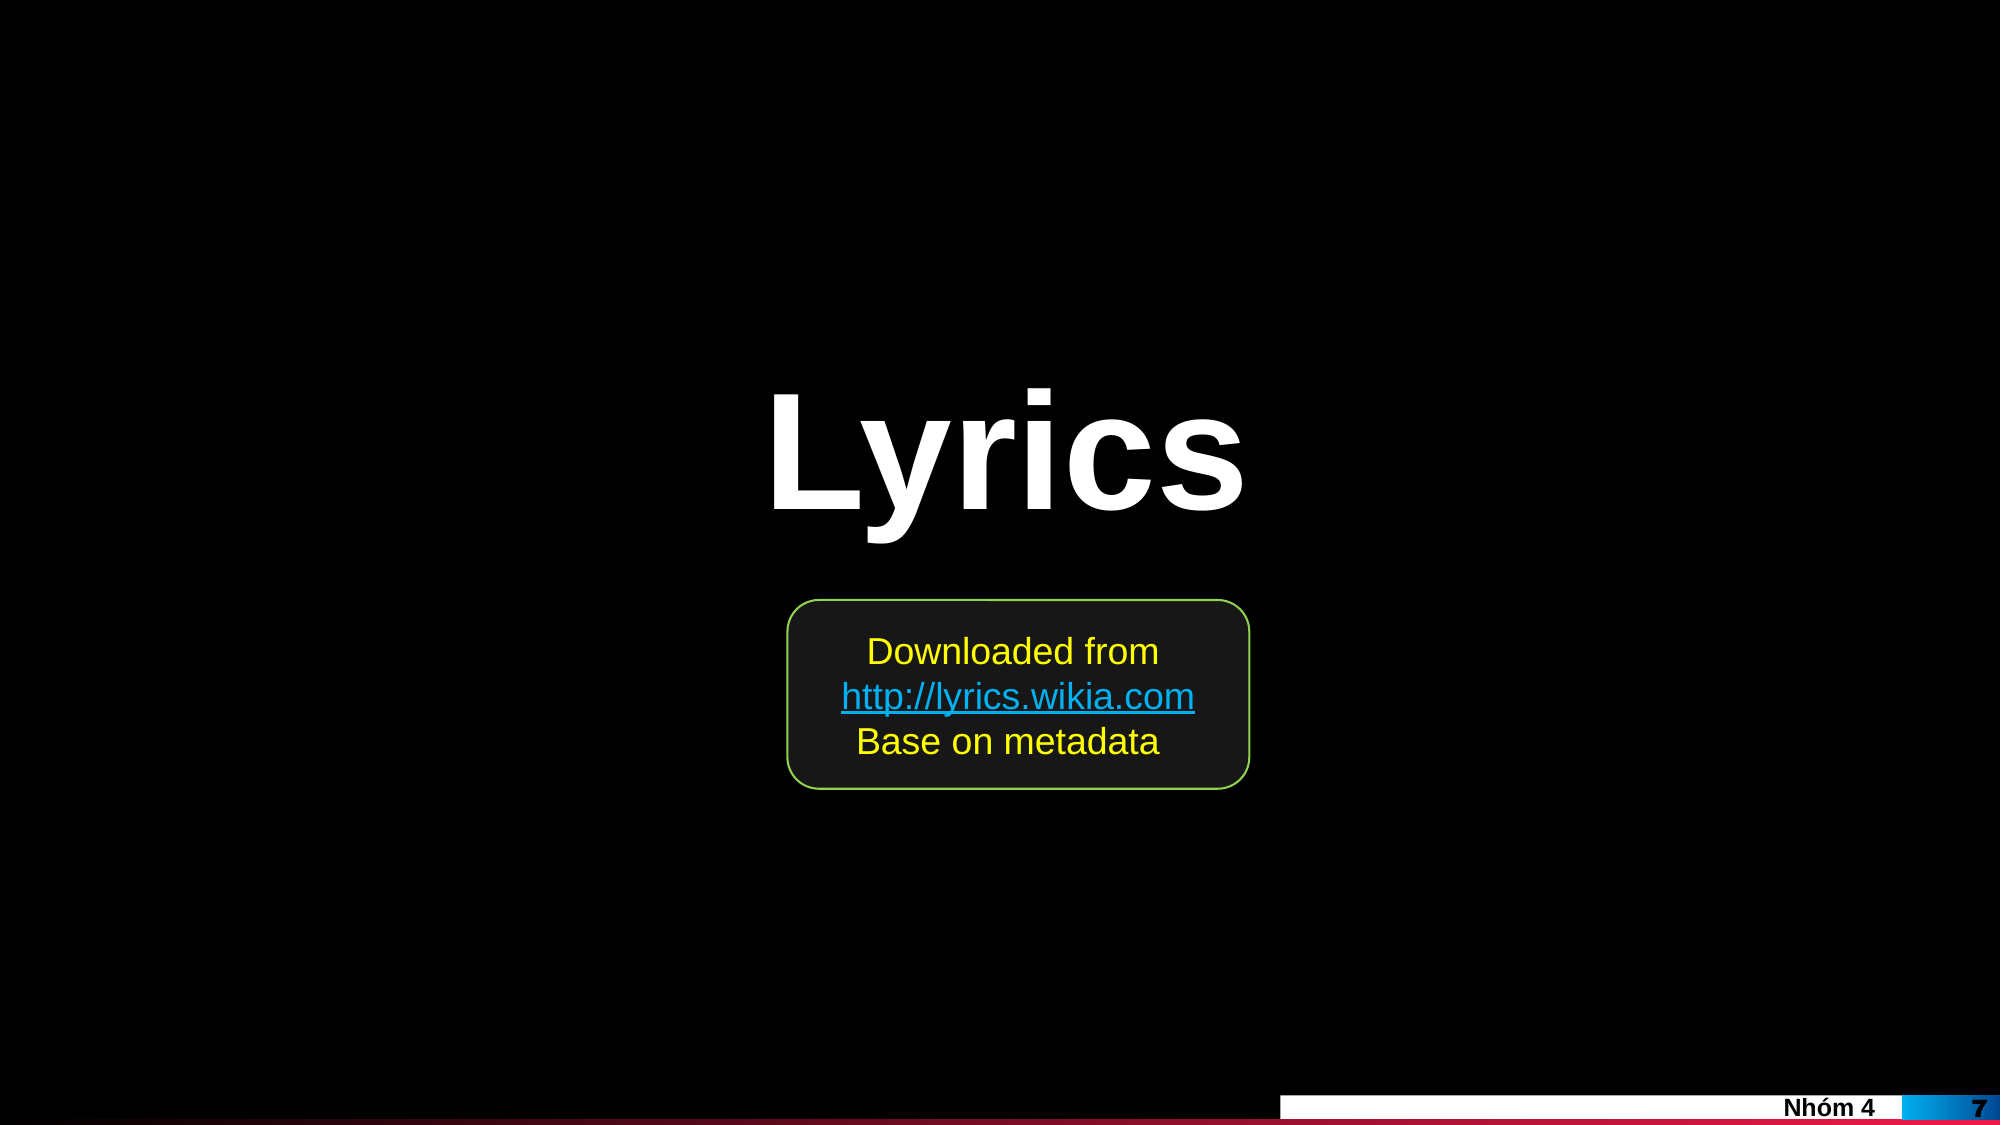

Lyrics
Downloaded from http://lyrics.wikia.com
Base on metadata
Nhóm 4
7